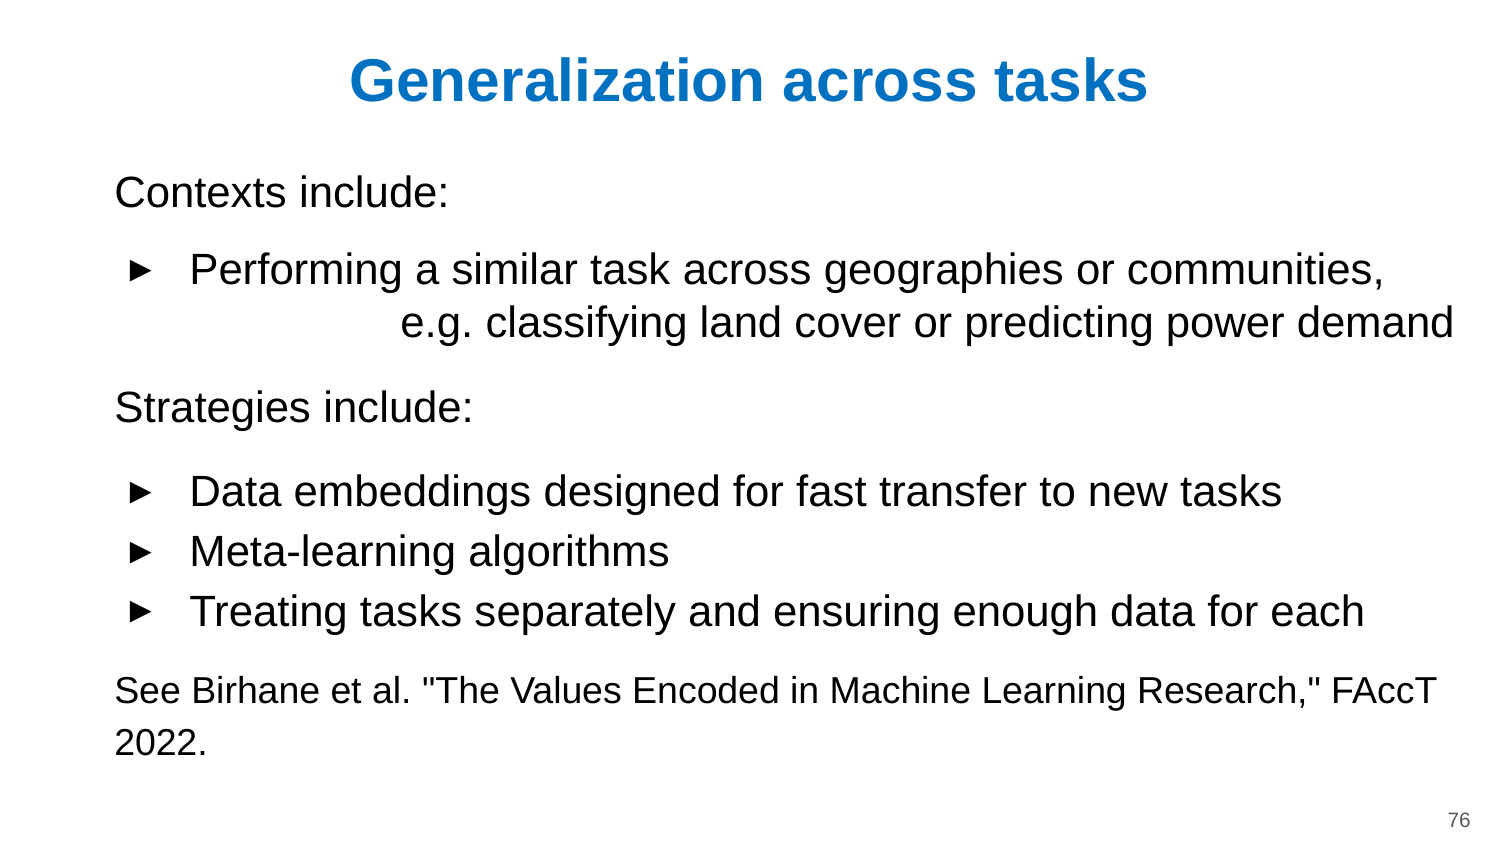

# Generalization across tasks
Contexts include:
Performing a similar task across geographies or communities, 	     e.g. classifying land cover or predicting power demand
Strategies include:
Data embeddings designed for fast transfer to new tasks
Meta-learning algorithms
Treating tasks separately and ensuring enough data for each
See Birhane et al. "The Values Encoded in Machine Learning Research," FAccT 2022.

76